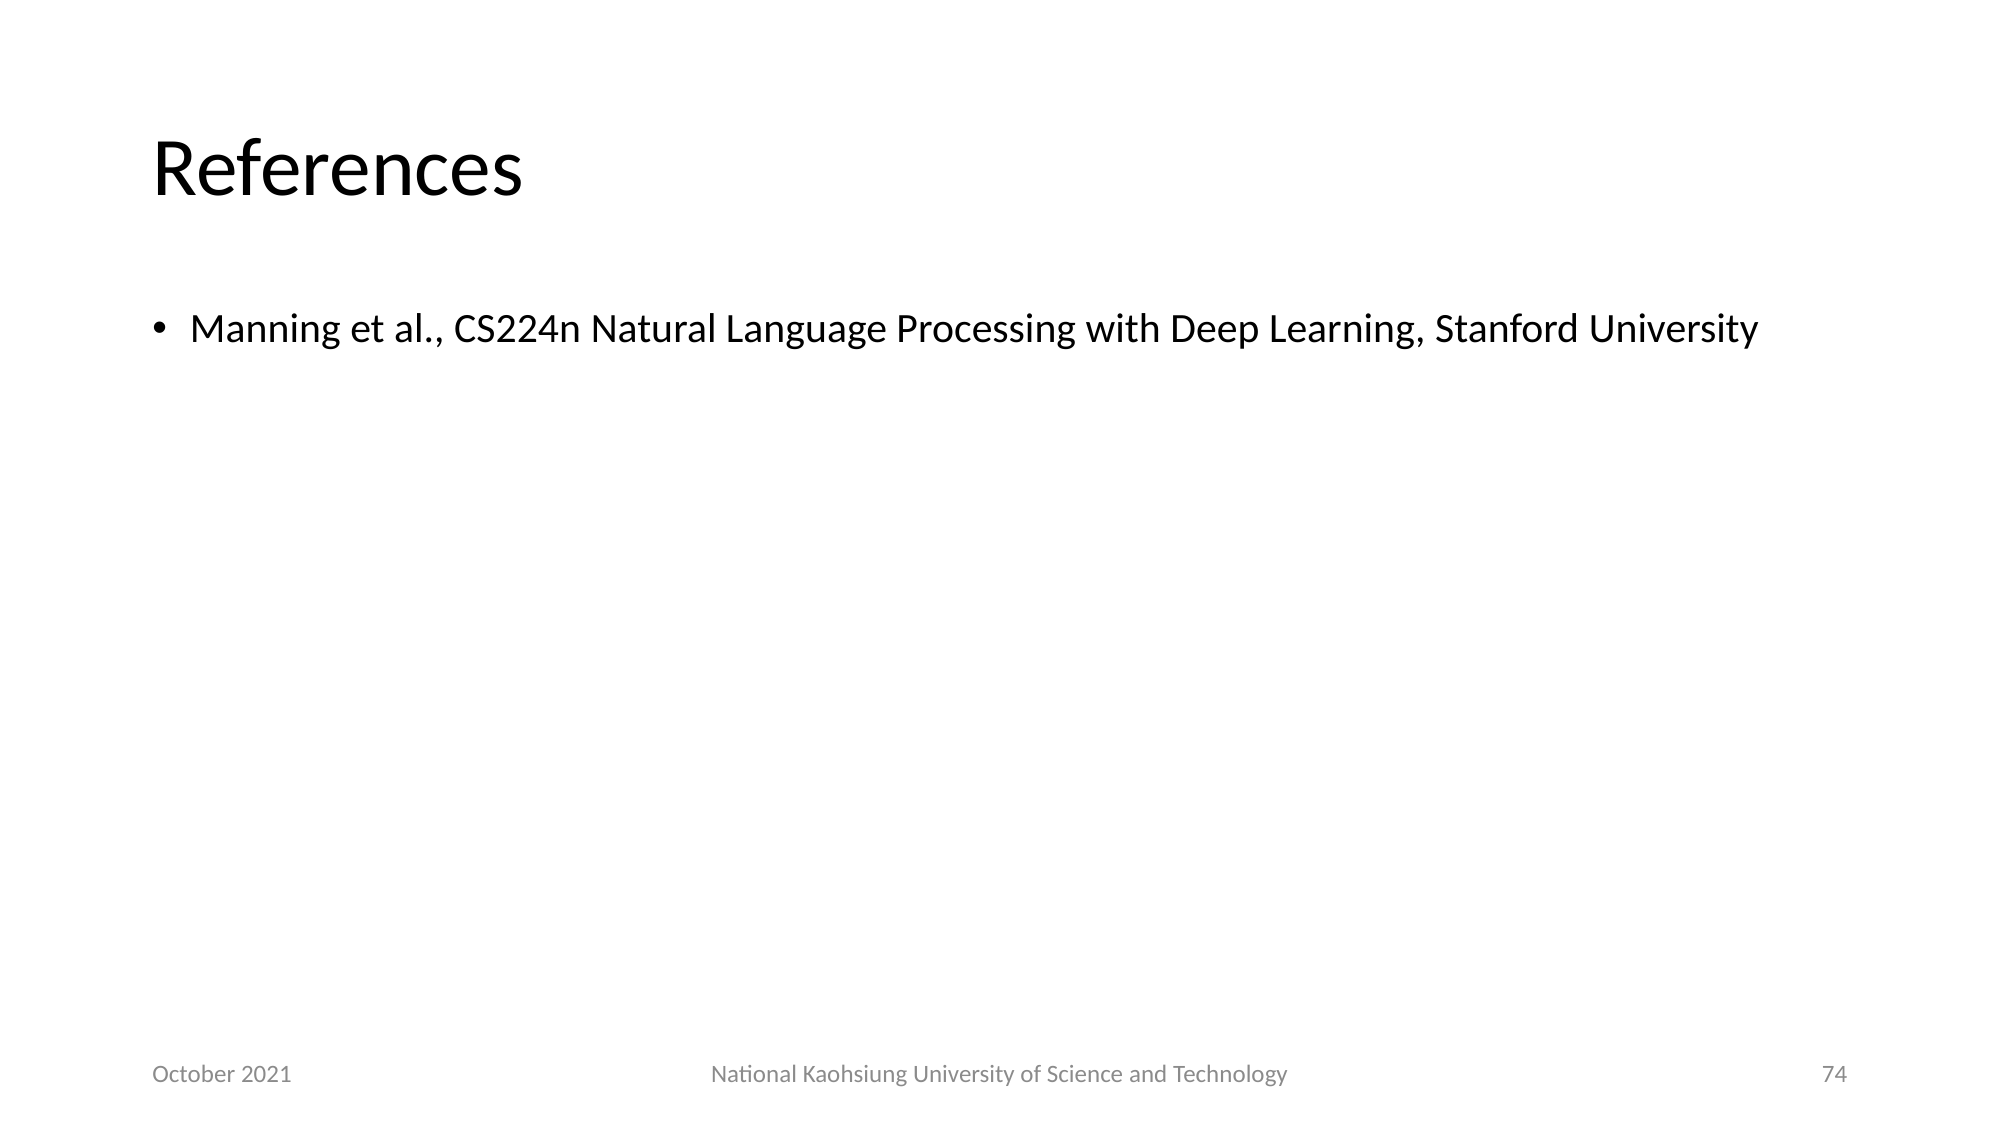

# References
Manning et al., CS224n Natural Language Processing with Deep Learning, Stanford University

October 2021
National Kaohsiung University of Science and Technology
74